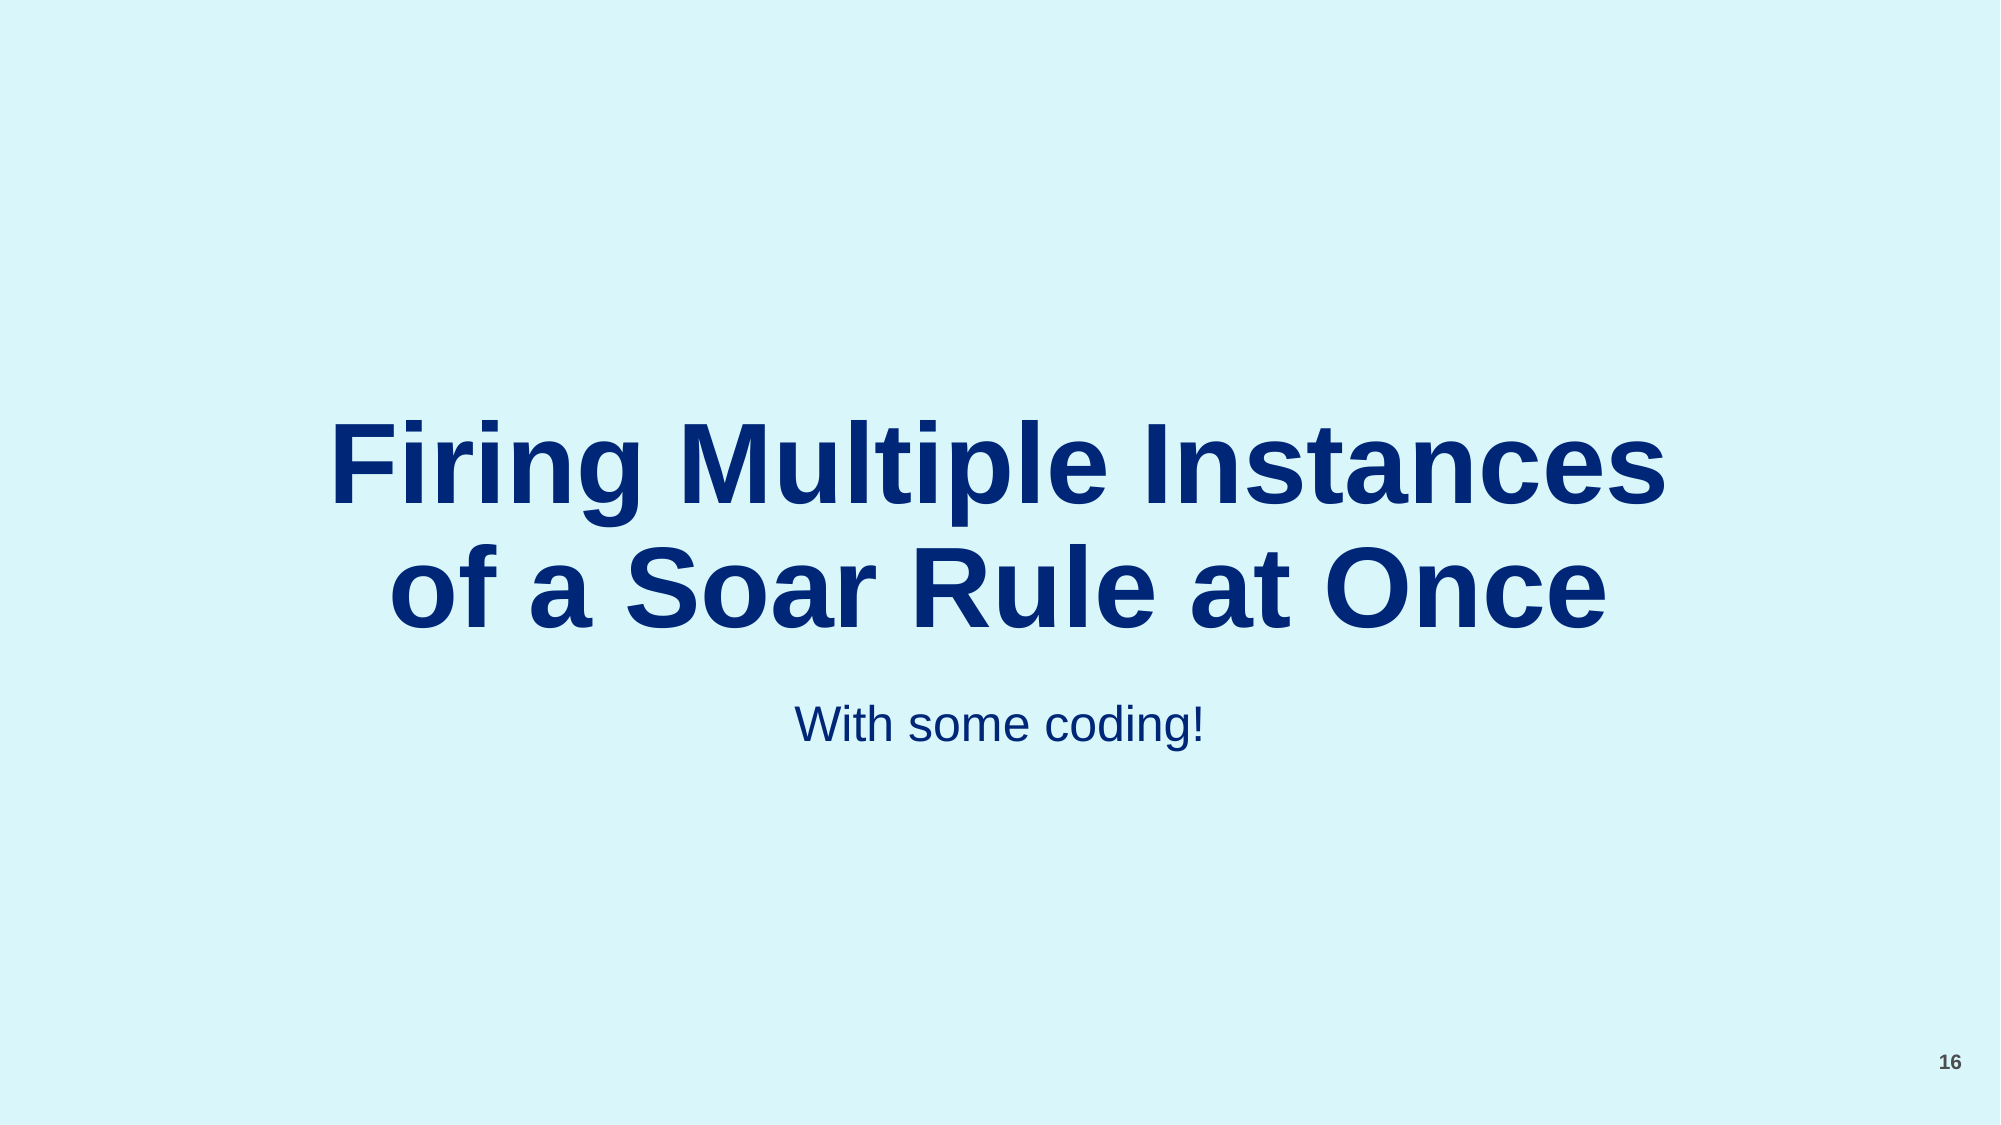

# Firing Multiple Instances of a Soar Rule at Once
With some coding!